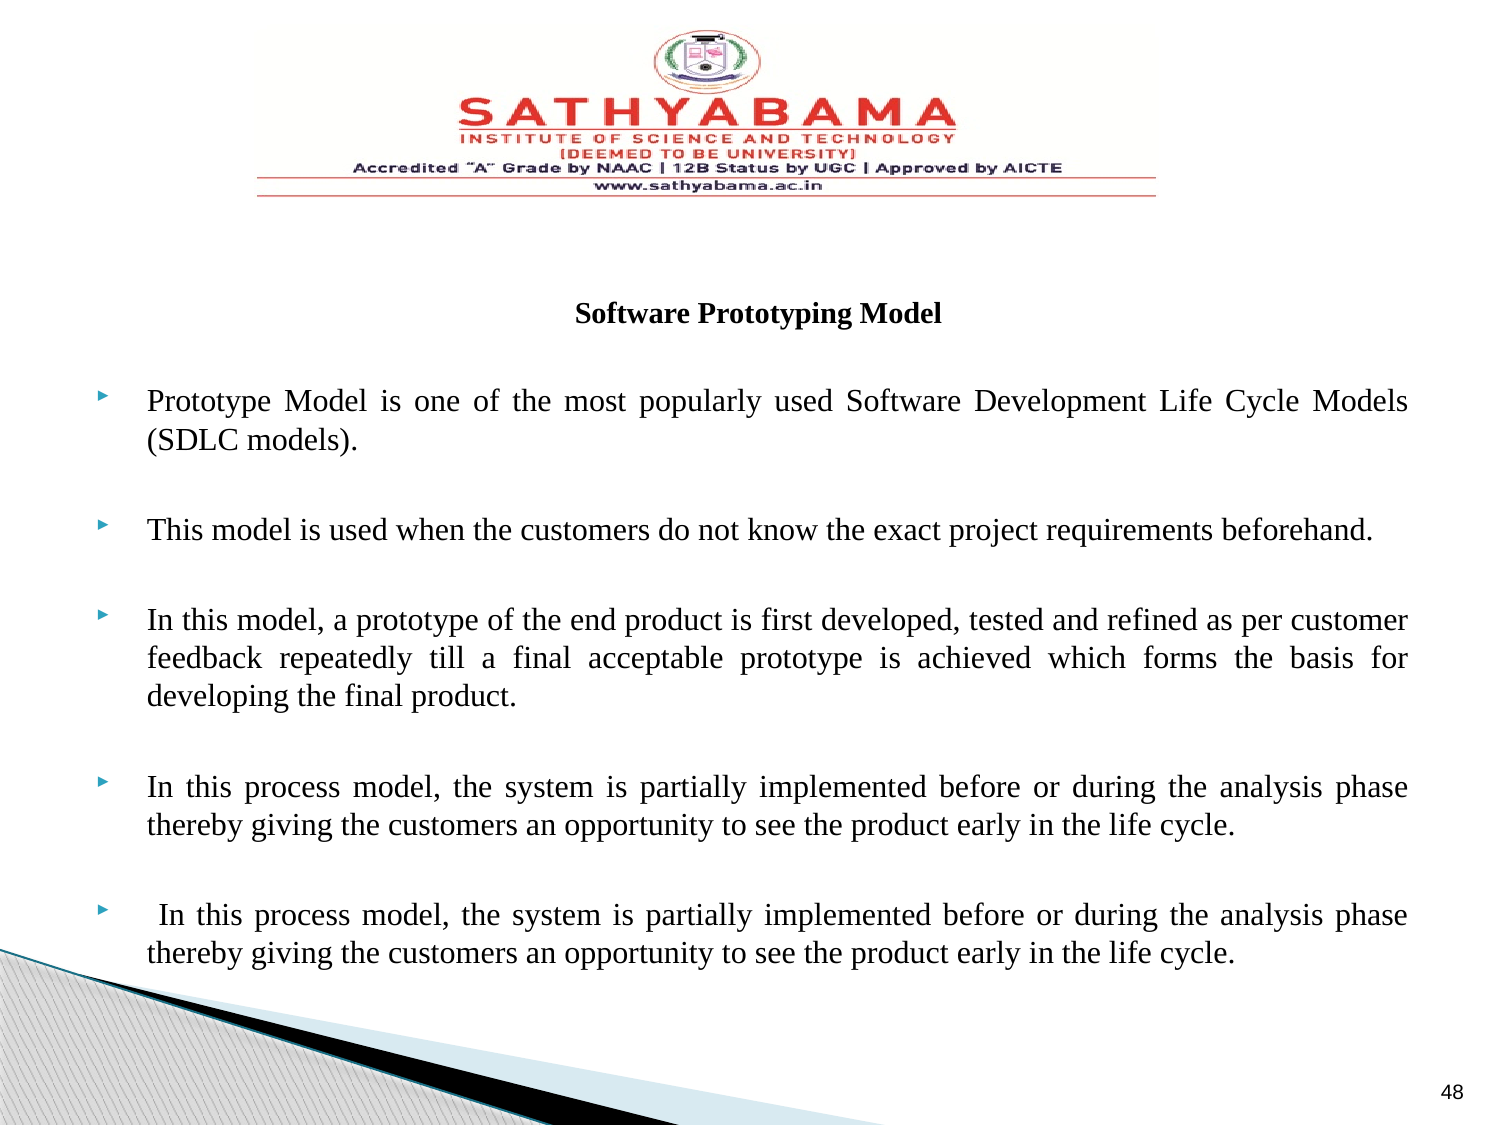

Software Prototyping Model

Prototype Model is one of the most popularly used Software Development Life Cycle Models (SDLC models).

This model is used when the customers do not know the exact project requirements beforehand.

In this model, a prototype of the end product is first developed, tested and refined as per customer feedback repeatedly till a final acceptable prototype is achieved which forms the basis for developing the final product.

In this process model, the system is partially implemented before or during the analysis phase thereby giving the customers an opportunity to see the product early in the life cycle.

 In this process model, the system is partially implemented before or during the analysis phase thereby giving the customers an opportunity to see the product early in the life cycle.

48